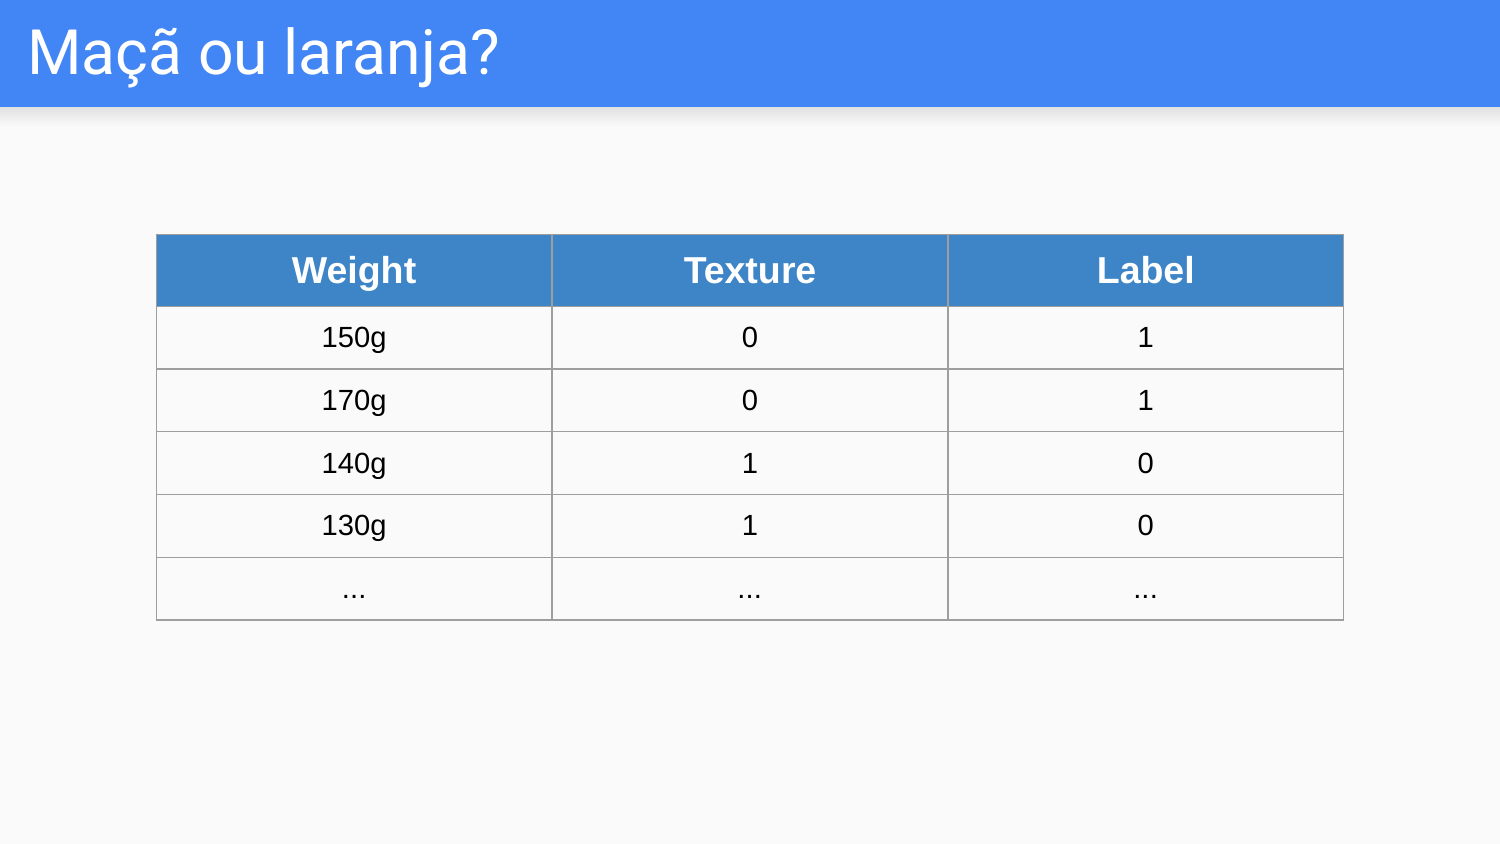

# Maçã ou laranja?
| Weight | Texture | Label |
| --- | --- | --- |
| 150g | 0 | 1 |
| 170g | 0 | 1 |
| 140g | 1 | 0 |
| 130g | 1 | 0 |
| ... | ... | ... |